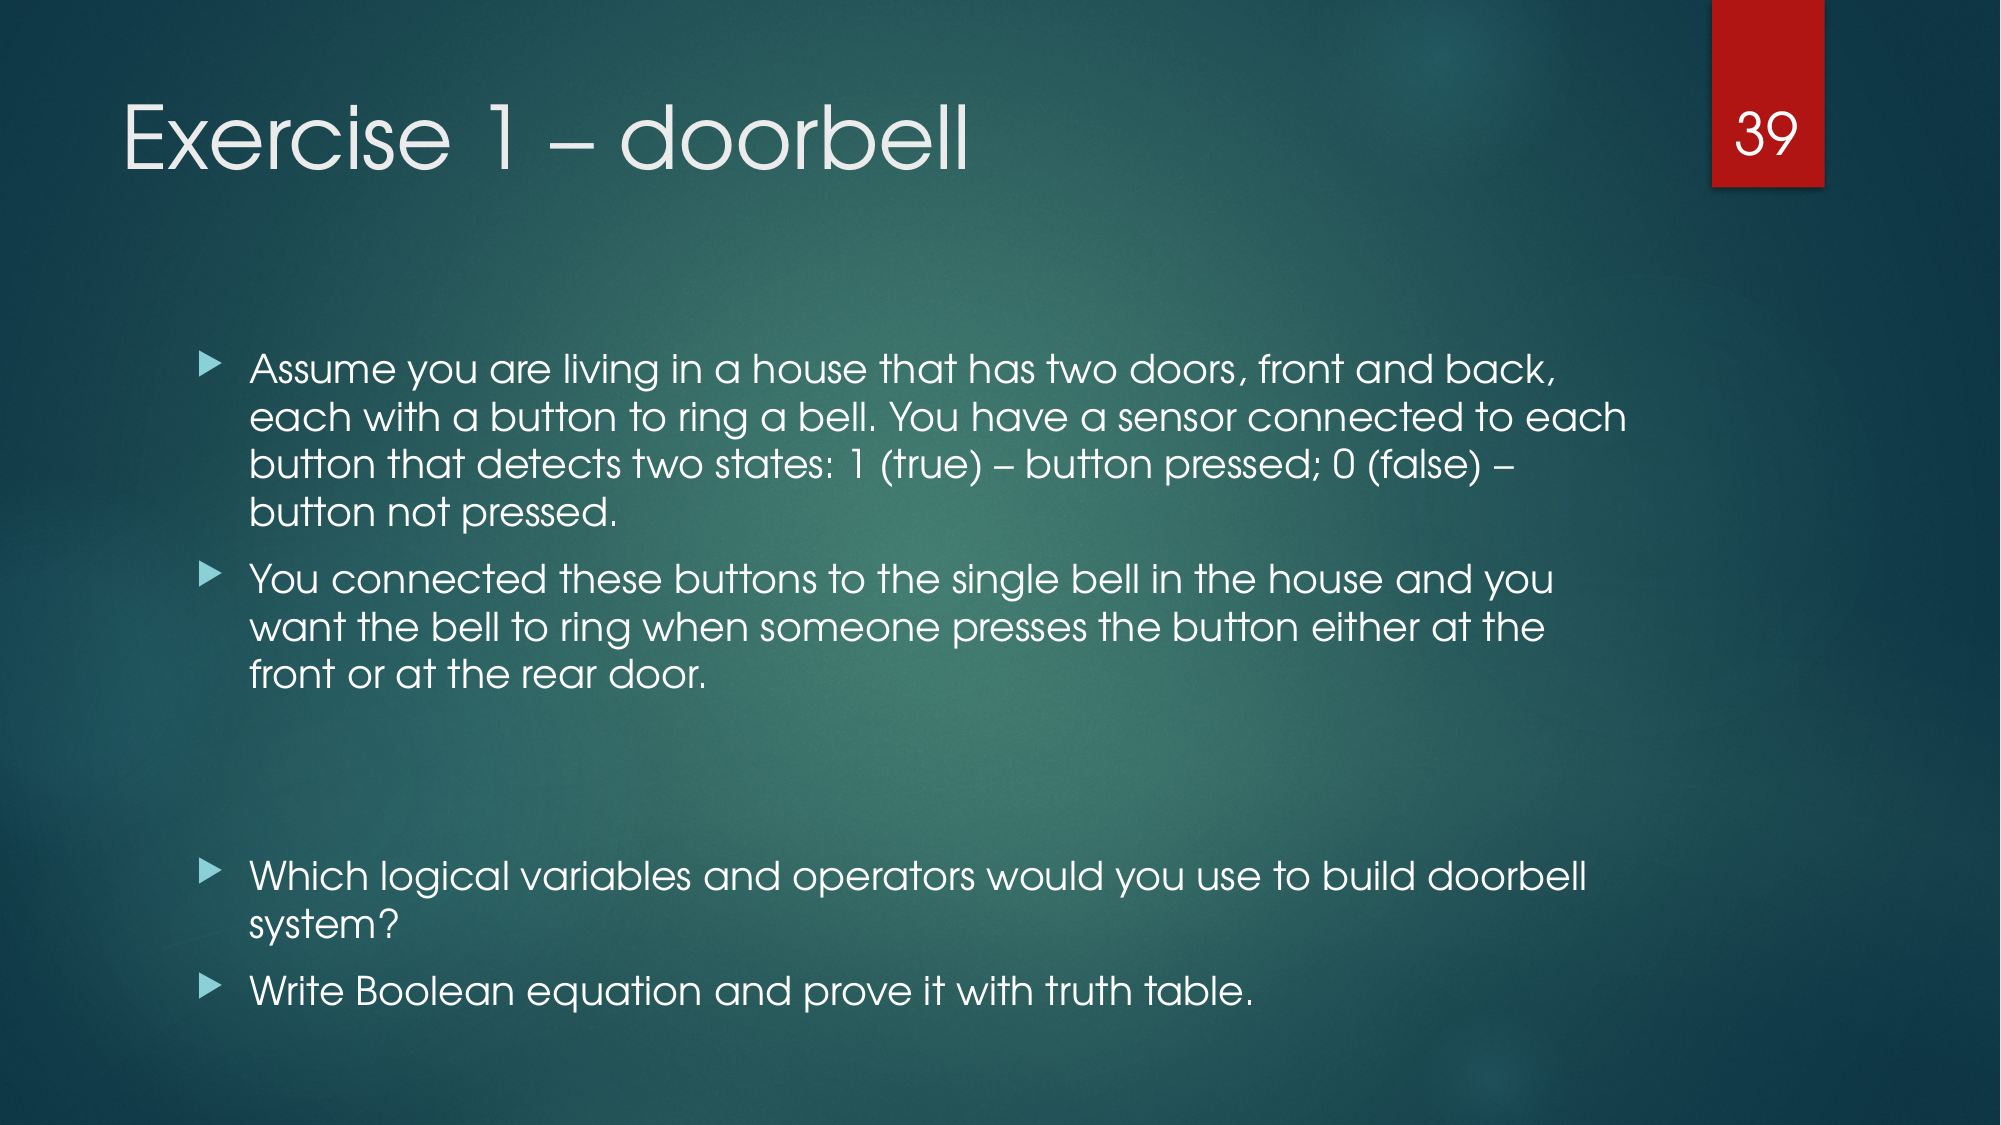

39
# Exercise 1 – doorbell
Assume you are living in a house that has two doors, front and back, each with a button to ring a bell. You have a sensor connected to each button that detects two states: 1 (true) – button pressed; 0 (false) – button not pressed.
You connected these buttons to the single bell in the house and you want the bell to ring when someone presses the button either at the front or at the rear door.

Which logical variables and operators would you use to build doorbell system?
Write Boolean equation and prove it with truth table.